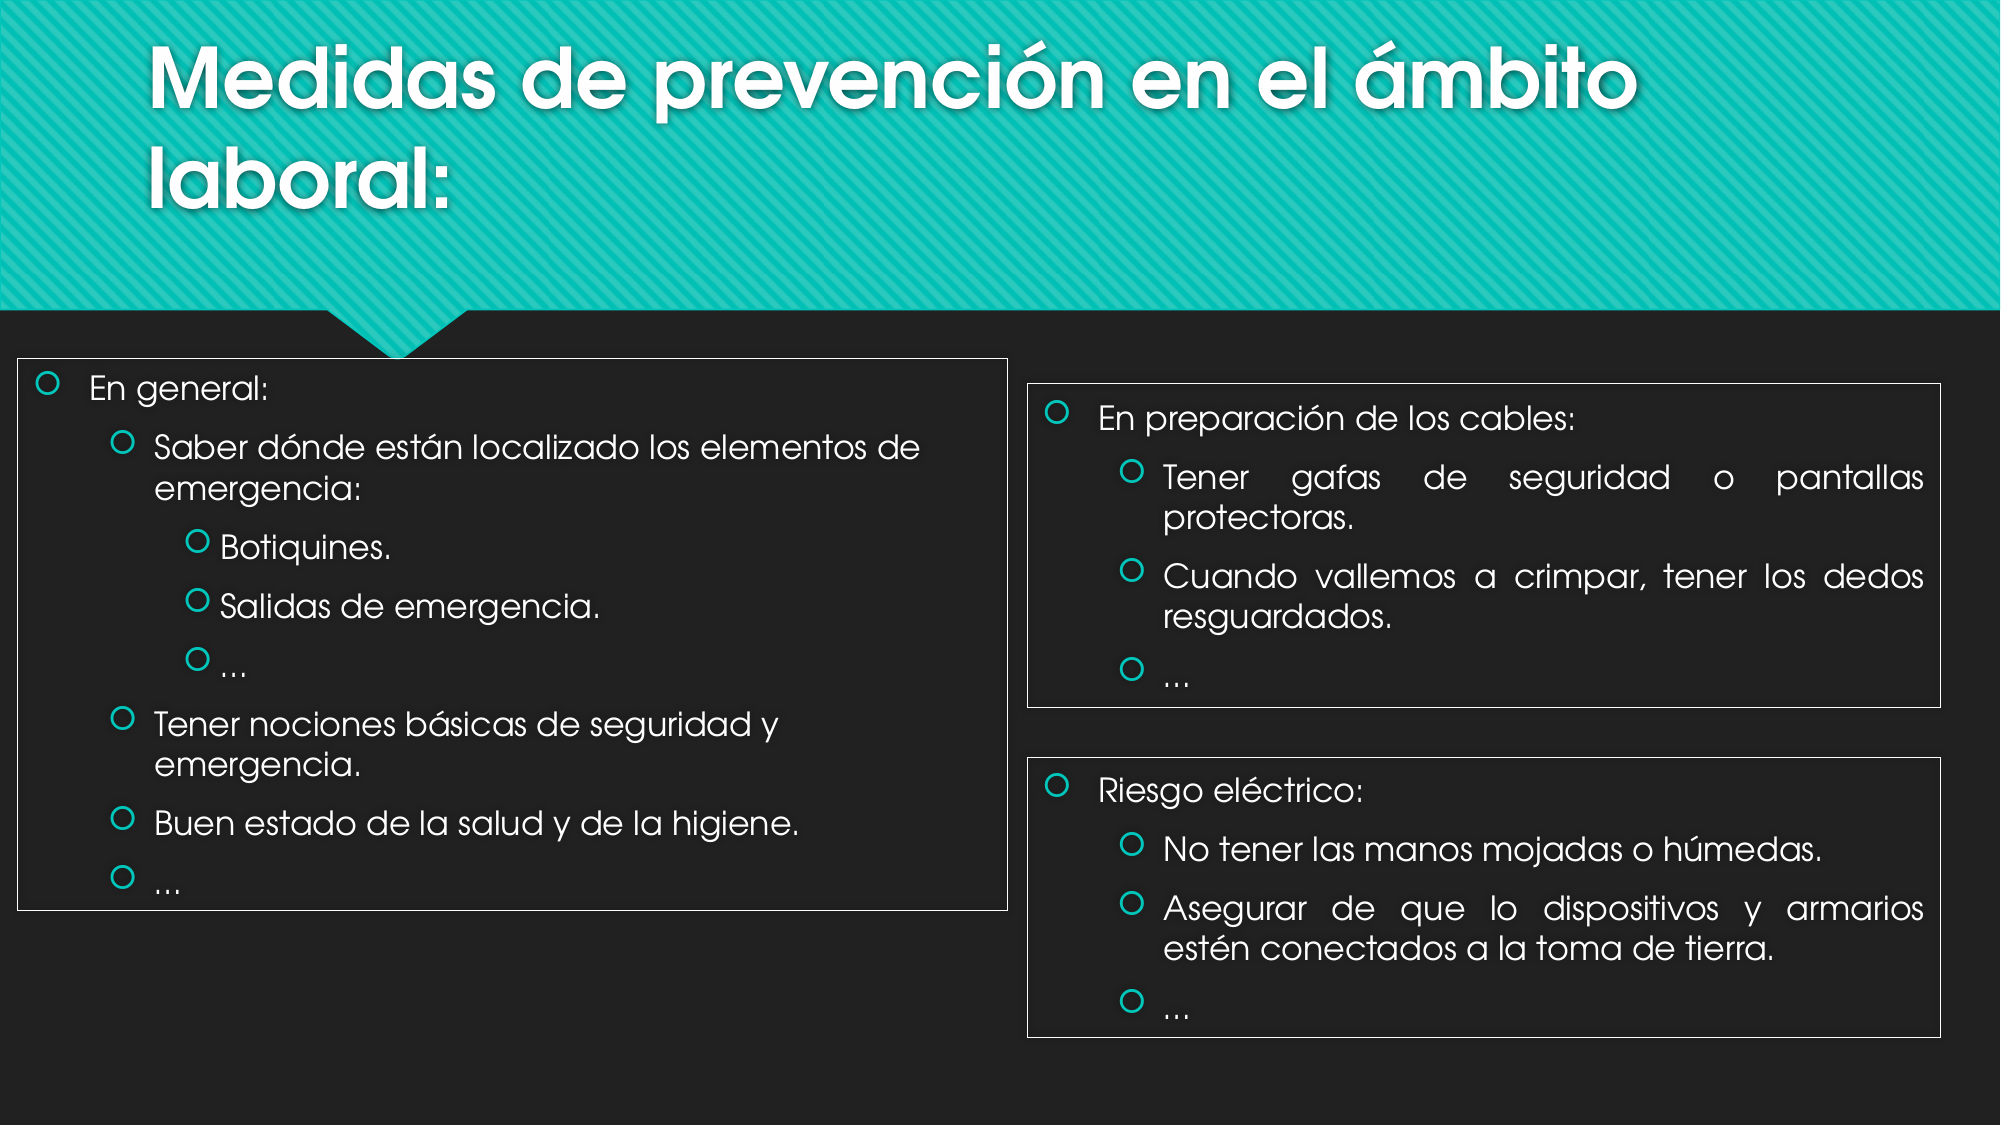

# Medidas de prevención en el ámbito laboral:
En general:
Saber dónde están localizado los elementos de emergencia:
Botiquines.
Salidas de emergencia.
…
Tener nociones básicas de seguridad y emergencia.
Buen estado de la salud y de la higiene.
…
En preparación de los cables:
Tener gafas de seguridad o pantallas protectoras.
Cuando vallemos a crimpar, tener los dedos resguardados.
…
Riesgo eléctrico:
No tener las manos mojadas o húmedas.
Asegurar de que lo dispositivos y armarios estén conectados a la toma de tierra.
…